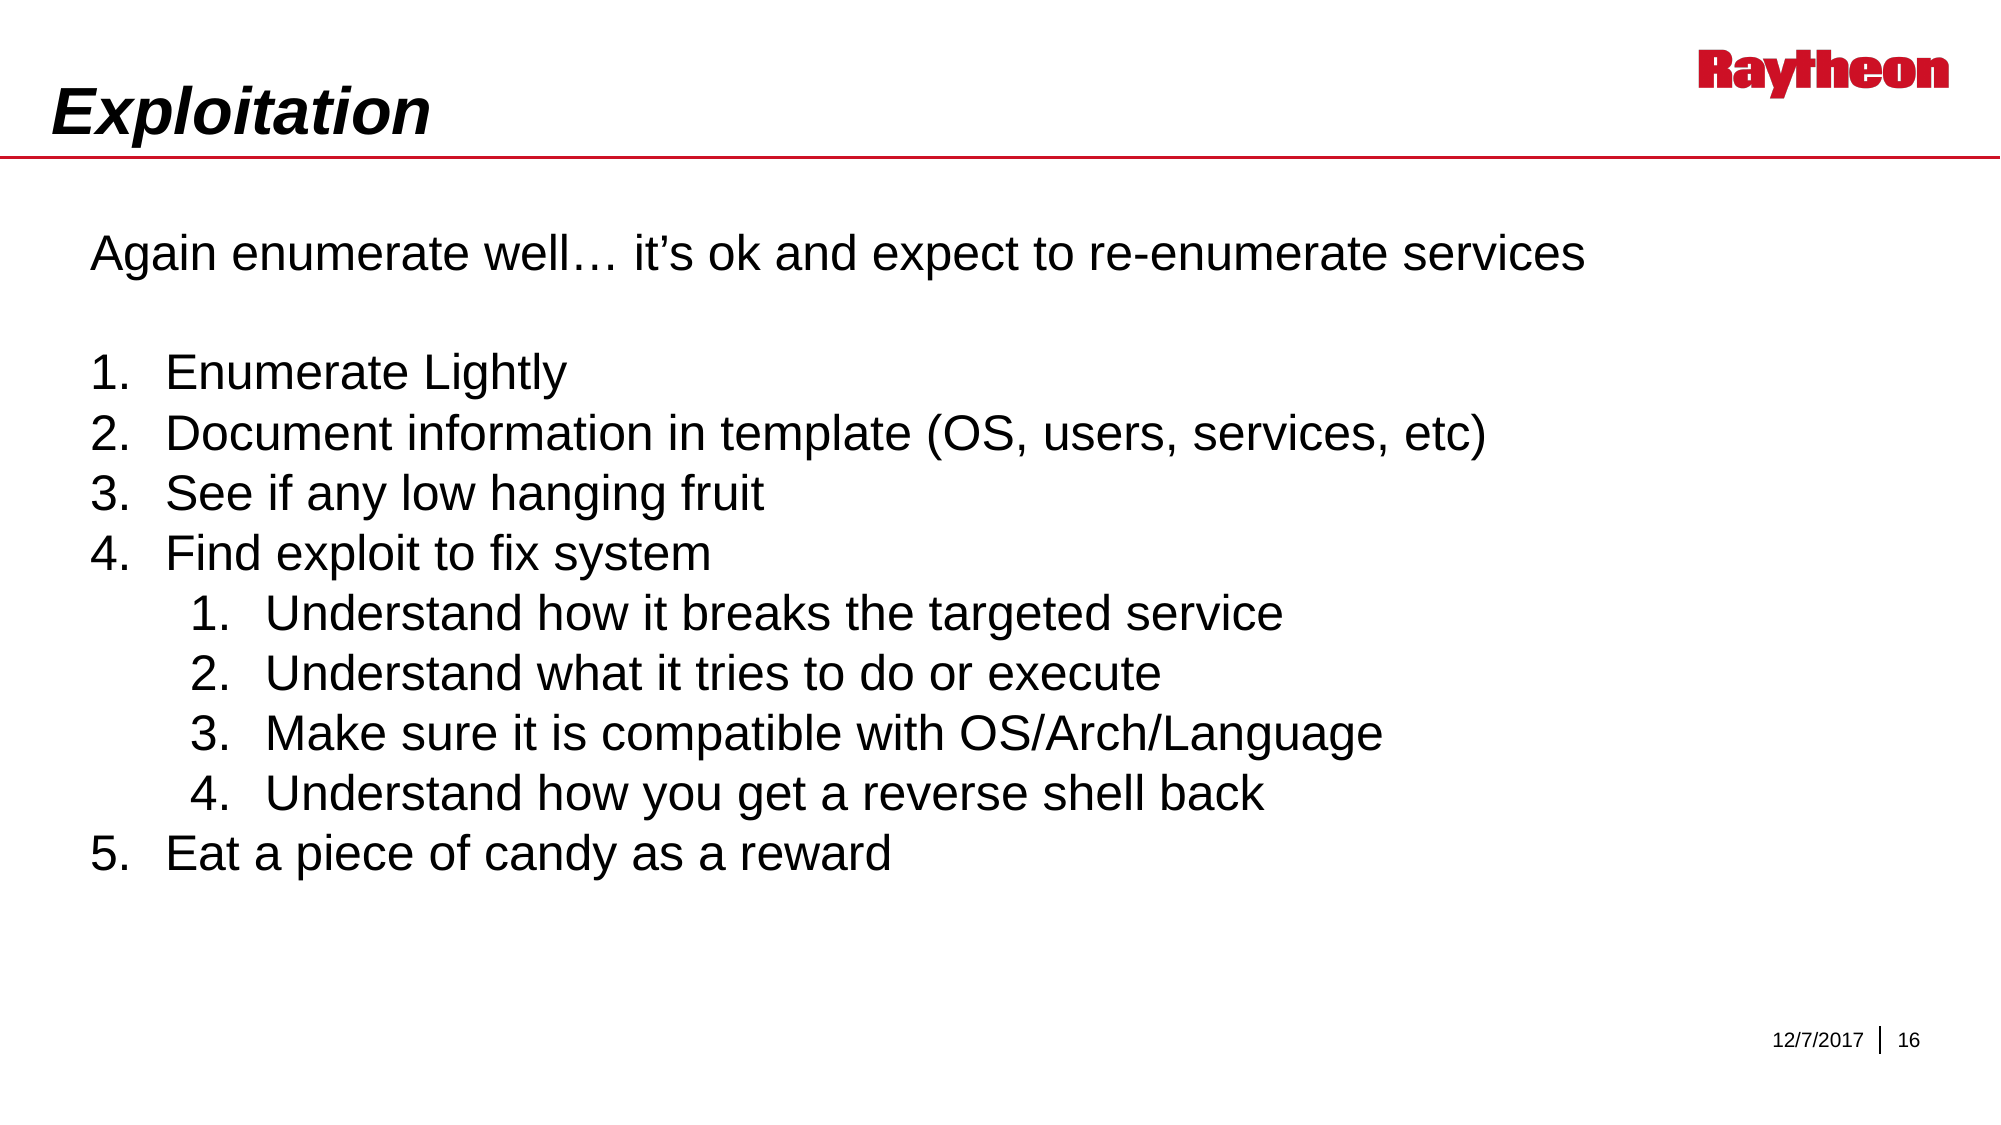

# Exploitation
Again enumerate well… it’s ok and expect to re-enumerate services

Enumerate Lightly
Document information in template (OS, users, services, etc)
See if any low hanging fruit
Find exploit to fix system
Understand how it breaks the targeted service
Understand what it tries to do or execute
Make sure it is compatible with OS/Arch/Language
Understand how you get a reverse shell back
Eat a piece of candy as a reward

12/7/2017
16